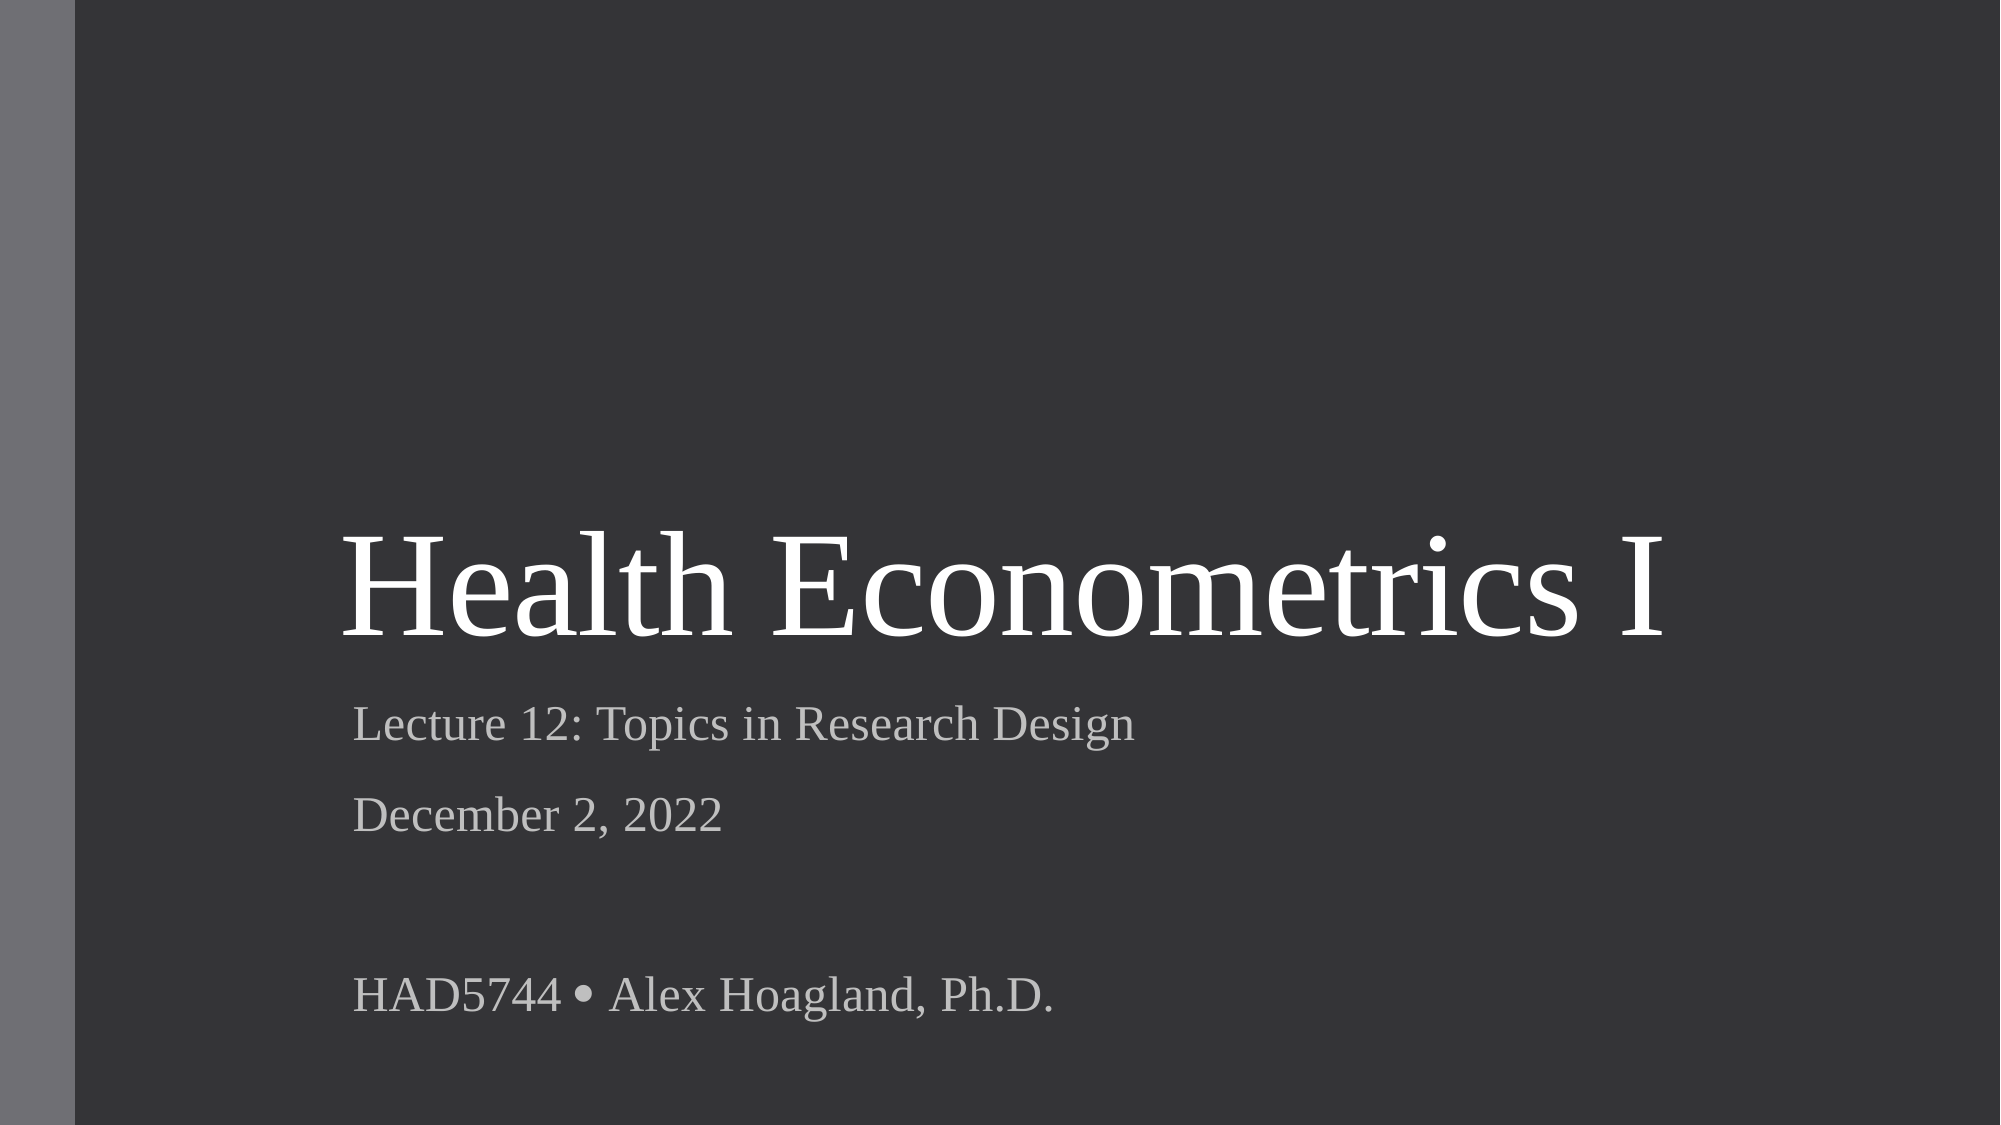

# Health Econometrics I
Lecture 12: Topics in Research Design
December 2, 2022

HAD5744 • Alex Hoagland, Ph.D.